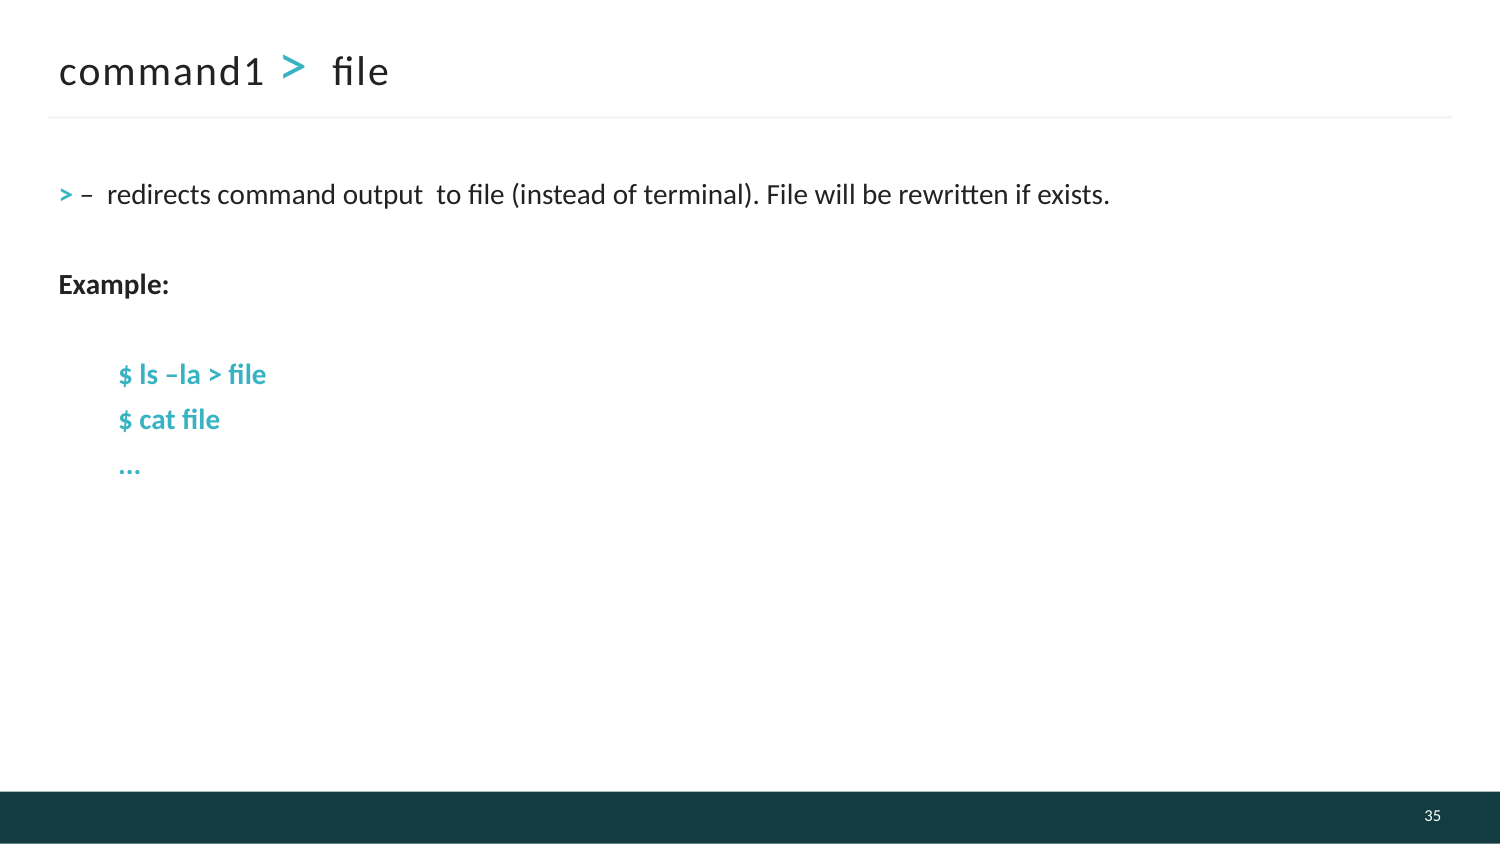

# command1 >  file
> –  redirects command output  to file (instead of terminal). File will be rewritten if exists.

Example:

$ ls –la > file
$ cat file
...

35